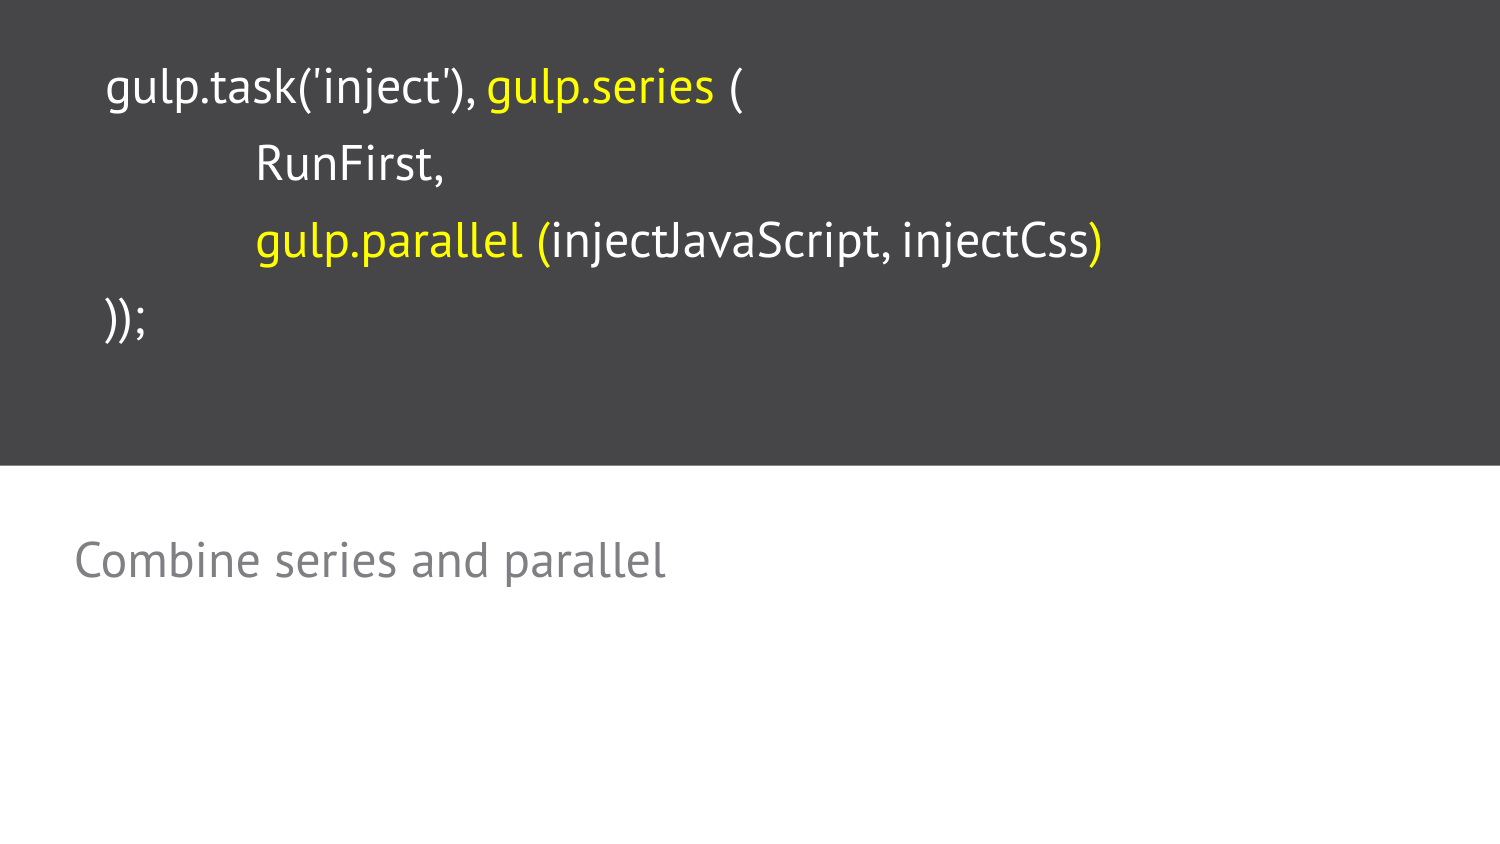

gulp.task('inject'), gulp.series (
	RunFirst,
	gulp.parallel (injectJavaScript, injectCss)
));

# Combine series and parallel